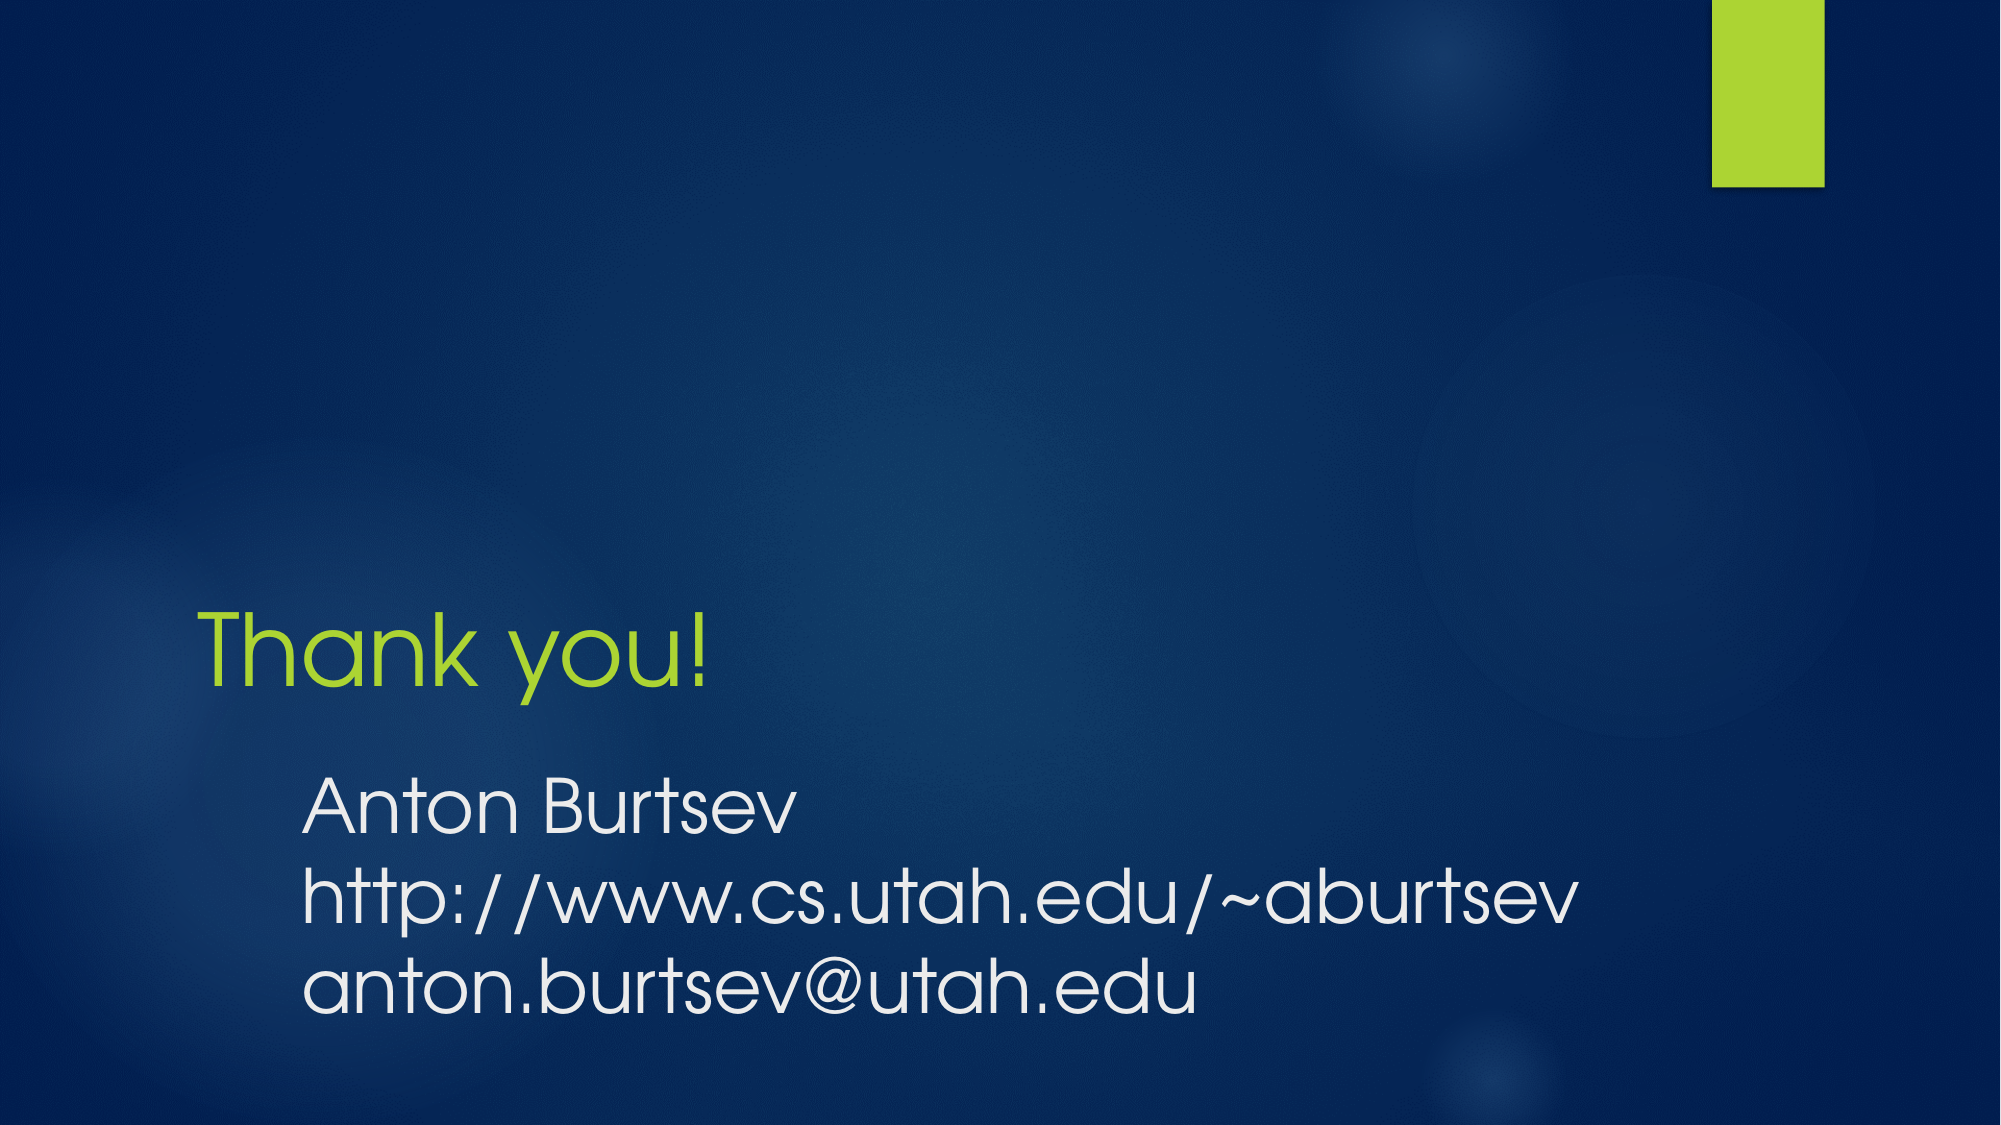

34
# Thank you!
Anton Burtsev
http://www.cs.utah.edu/~aburtsev
anton.burtsev@utah.edu